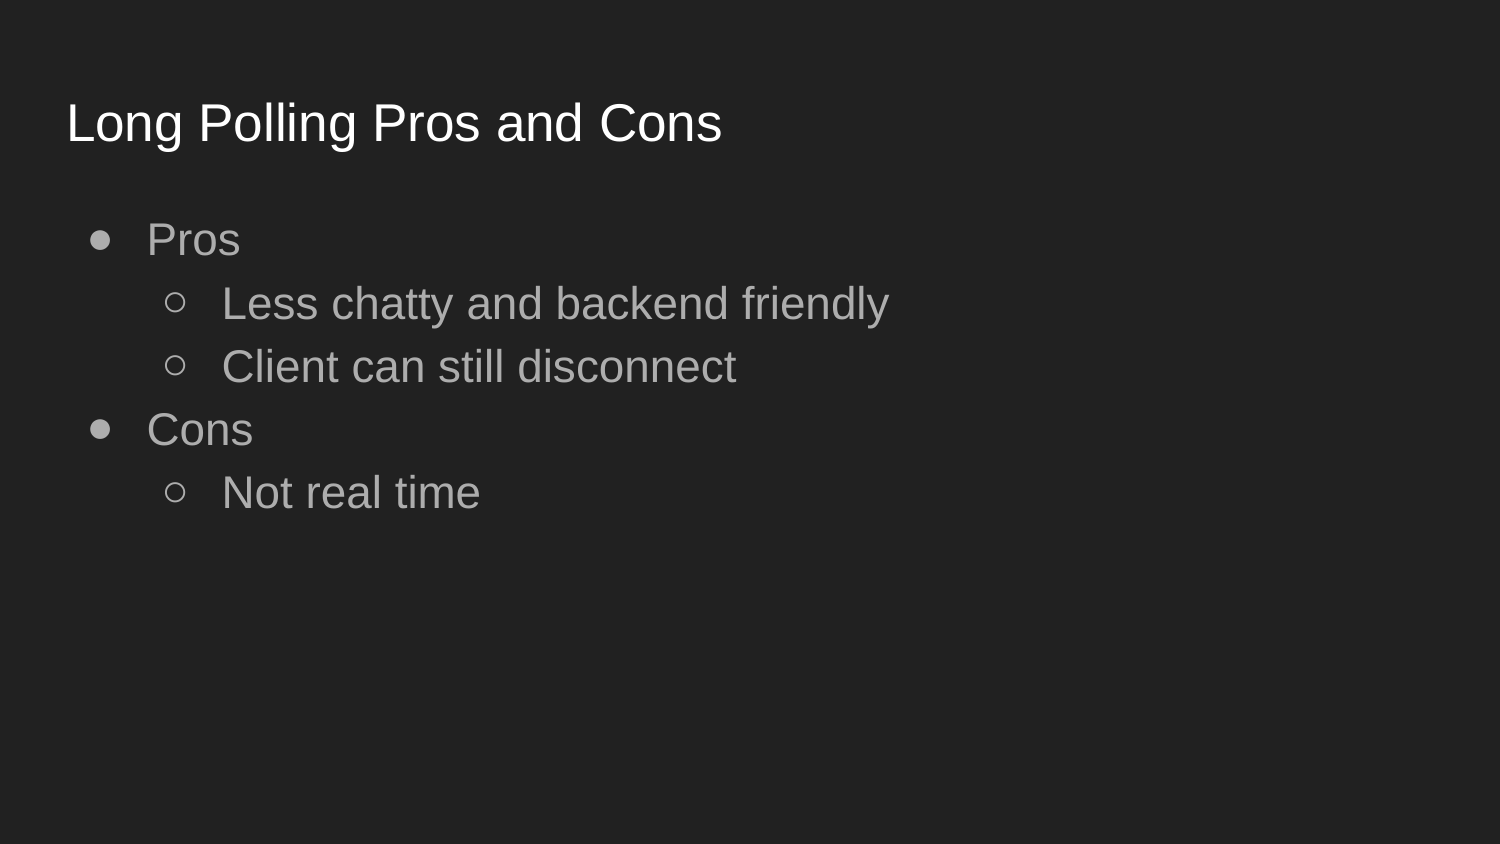

# Long Polling Pros and Cons
Pros
Less chatty and backend friendly
Client can still disconnect
Cons
Not real time